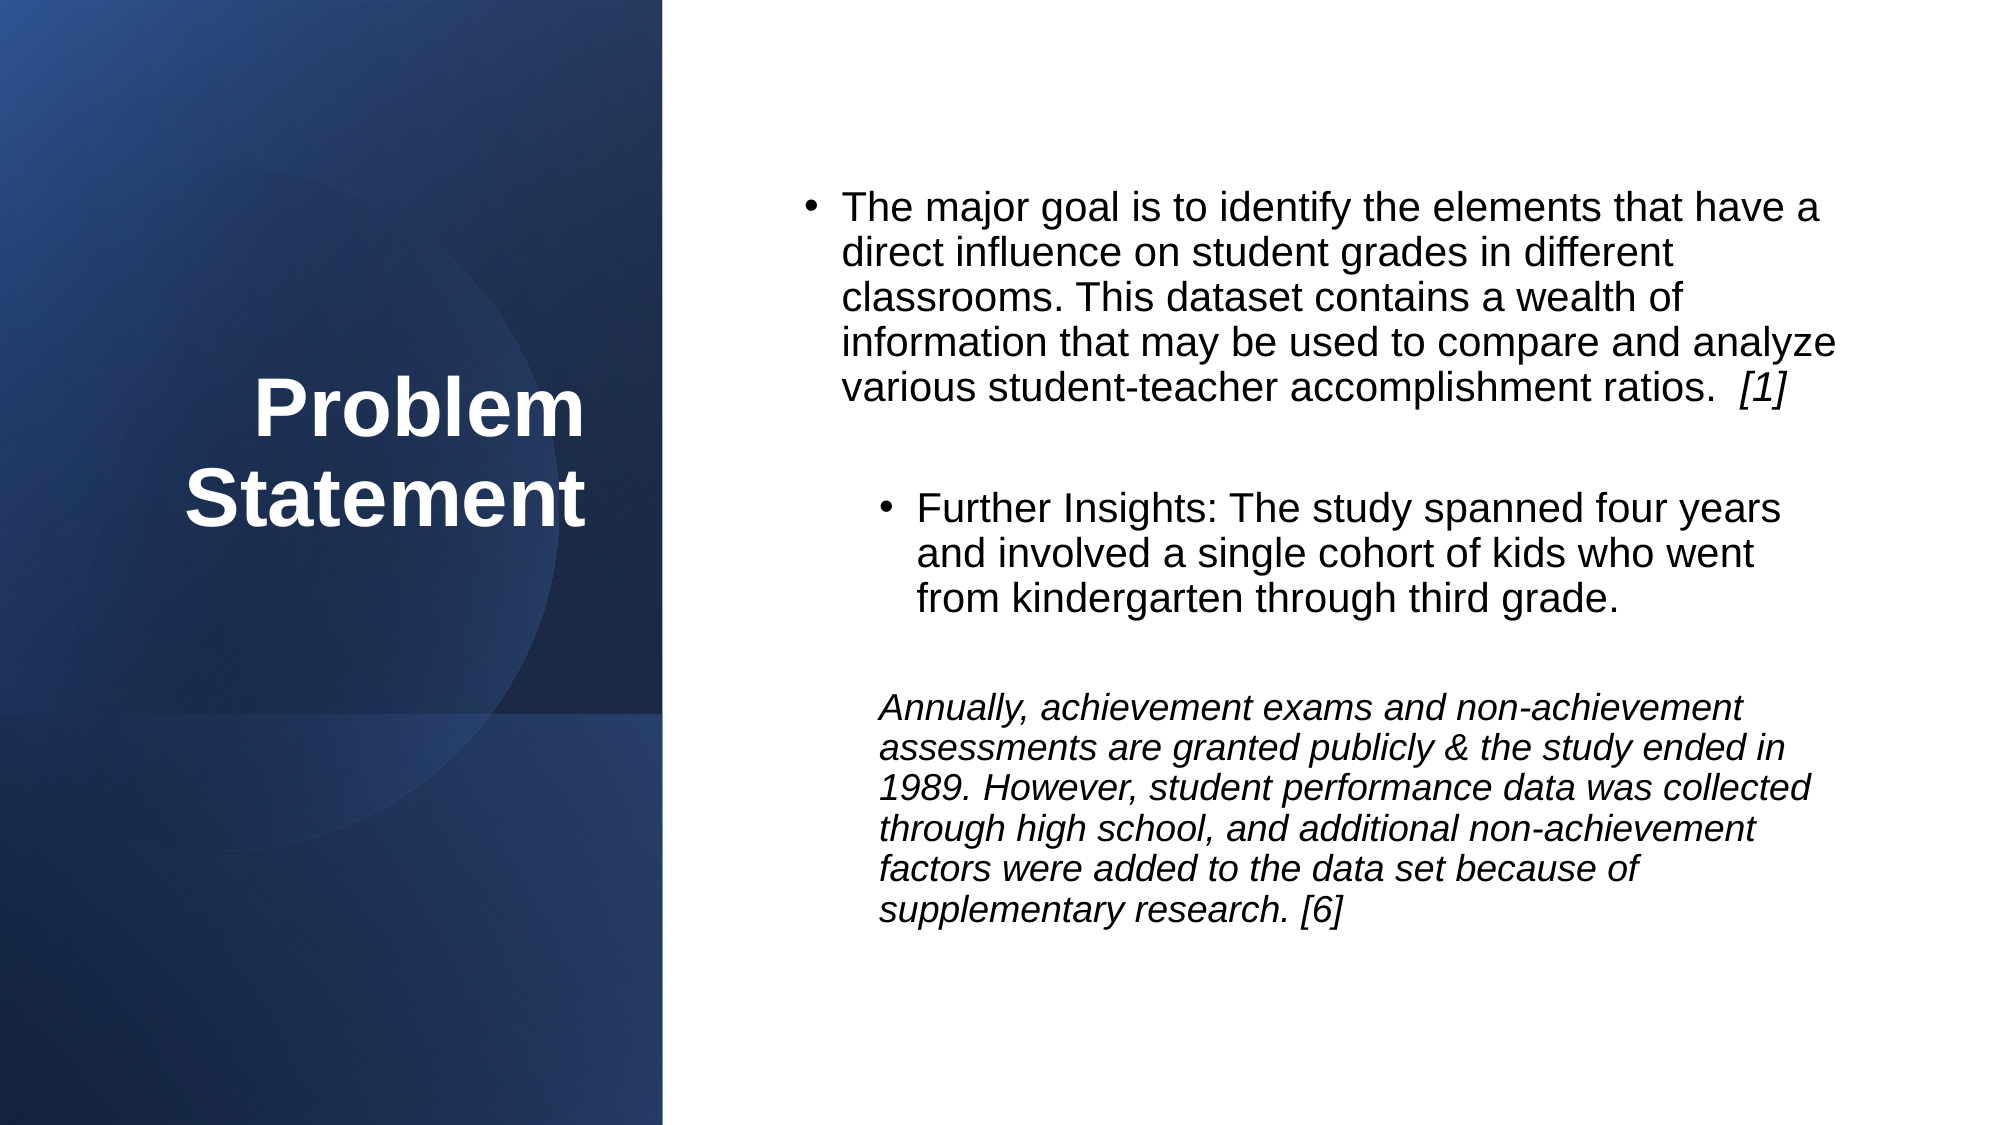

# Problem Statement

The major goal is to identify the elements that have a direct influence on student grades in different classrooms. This dataset contains a wealth of information that may be used to compare and analyze various student-teacher accomplishment ratios.  [1]

Further Insights: The study spanned four years and involved a single cohort of kids who went from kindergarten through third grade.

Annually, achievement exams and non-achievement assessments are granted publicly & the study ended in 1989. However, student performance data was collected through high school, and additional non-achievement factors were added to the data set because of supplementary research. [6]